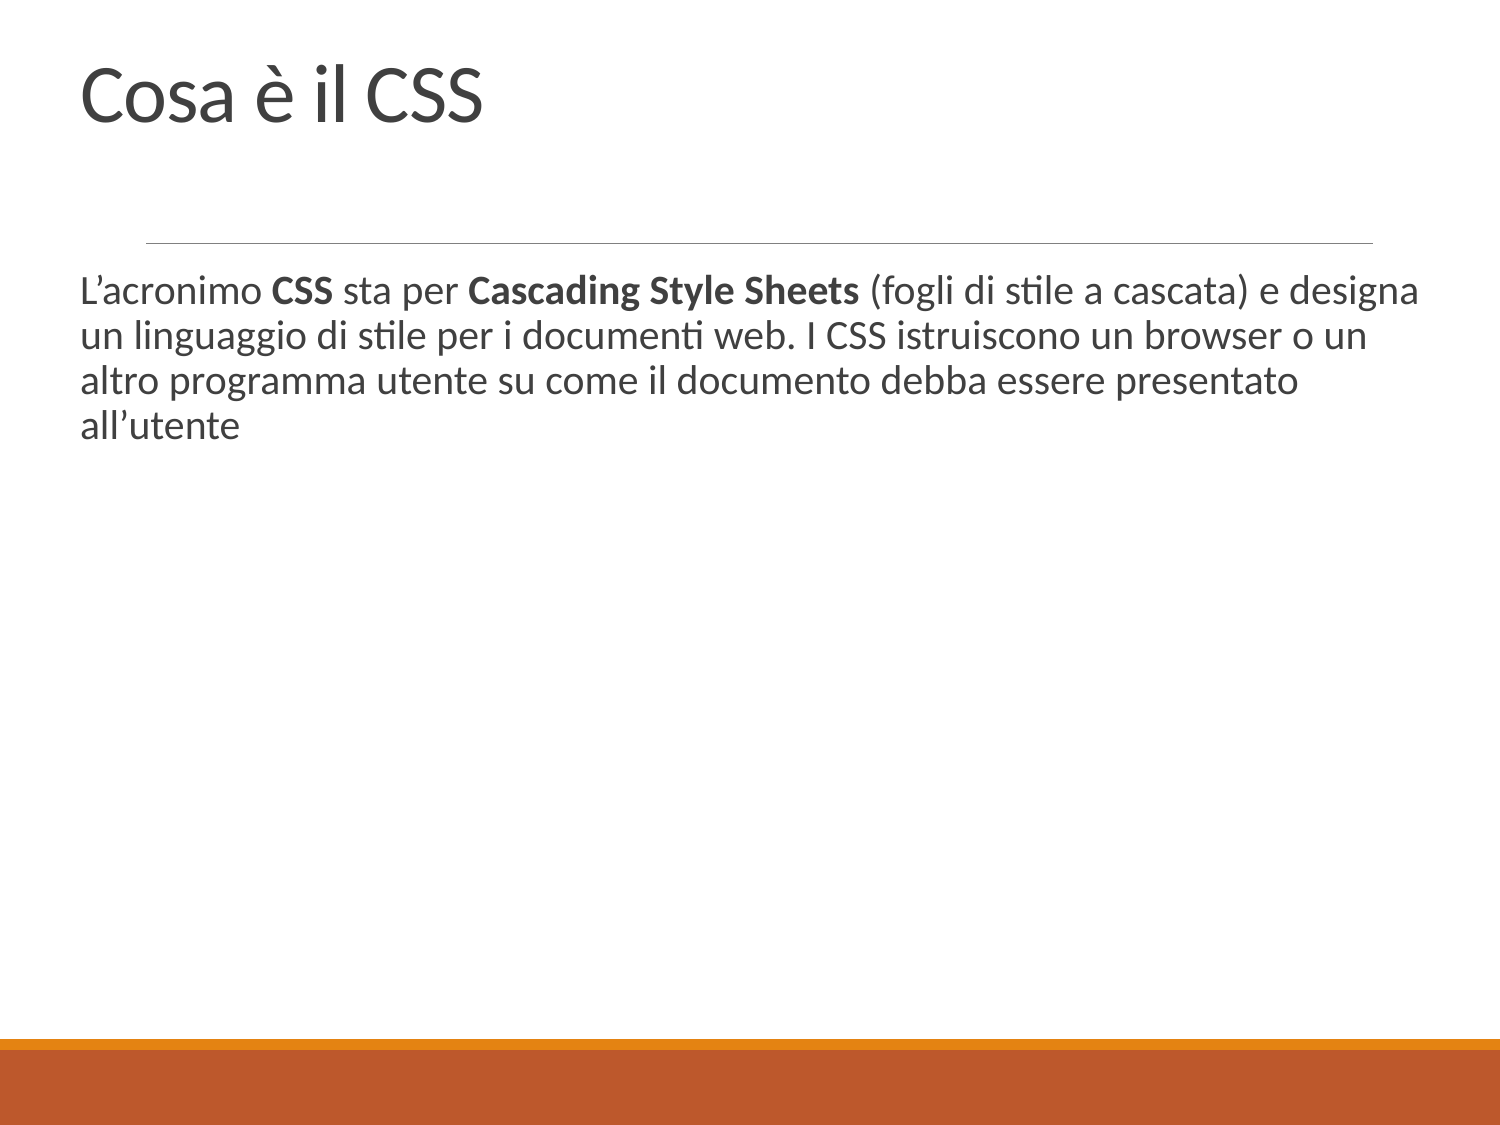

# Cosa è il CSS
L’acronimo CSS sta per Cascading Style Sheets (fogli di stile a cascata) e designa un linguaggio di stile per i documenti web. I CSS istruiscono un browser o un altro programma utente su come il documento debba essere presentato all’utente